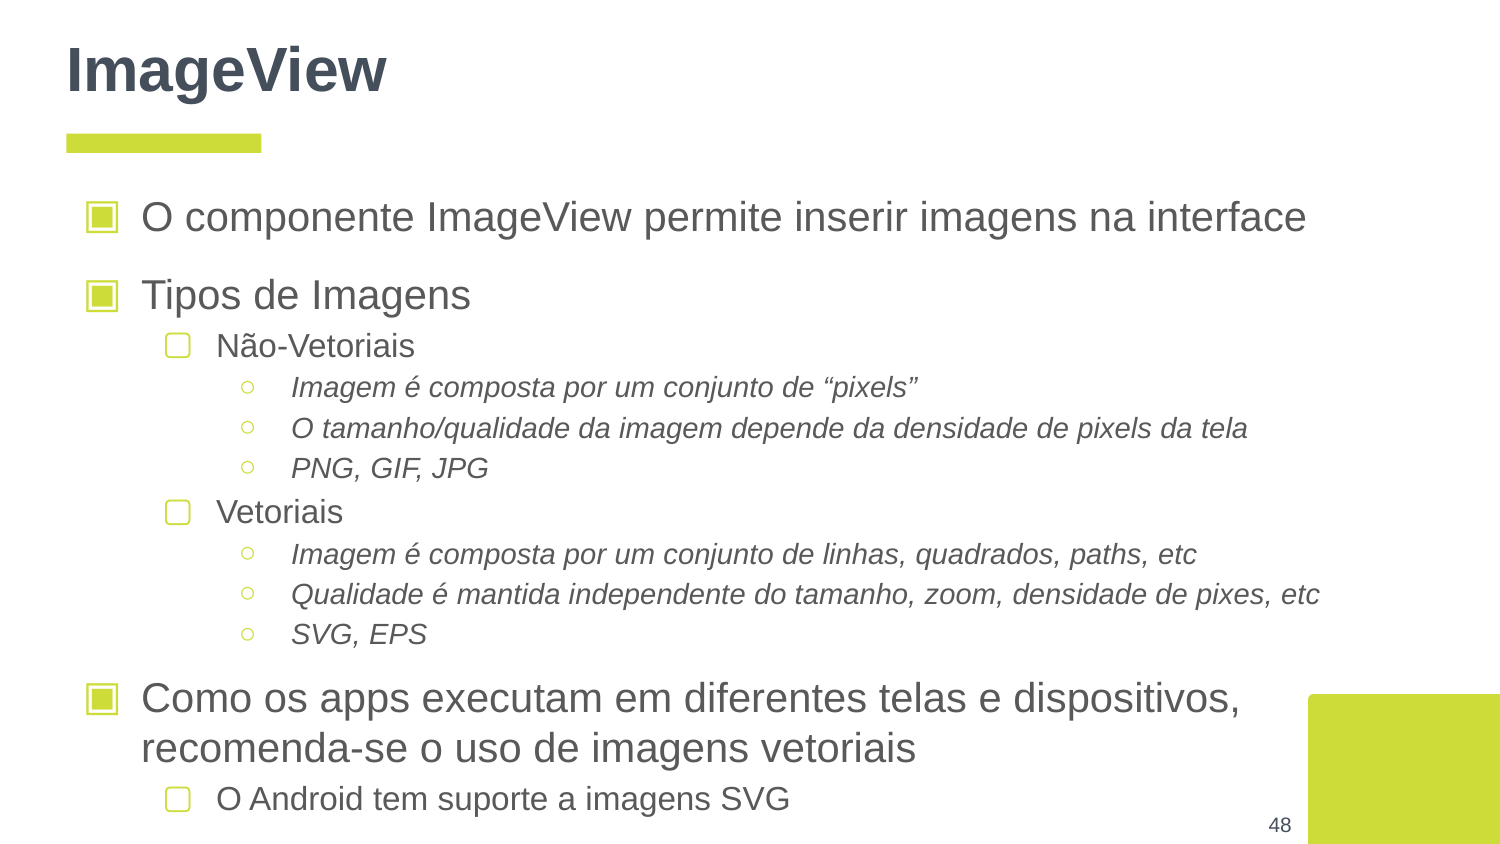

# ImageView
O componente ImageView permite inserir imagens na interface
Tipos de Imagens
Não-Vetoriais
Imagem é composta por um conjunto de “pixels”
O tamanho/qualidade da imagem depende da densidade de pixels da tela
PNG, GIF, JPG
Vetoriais
Imagem é composta por um conjunto de linhas, quadrados, paths, etc
Qualidade é mantida independente do tamanho, zoom, densidade de pixes, etc
SVG, EPS
Como os apps executam em diferentes telas e dispositivos,
recomenda-se o uso de imagens vetoriais
O Android tem suporte a imagens SVG
48